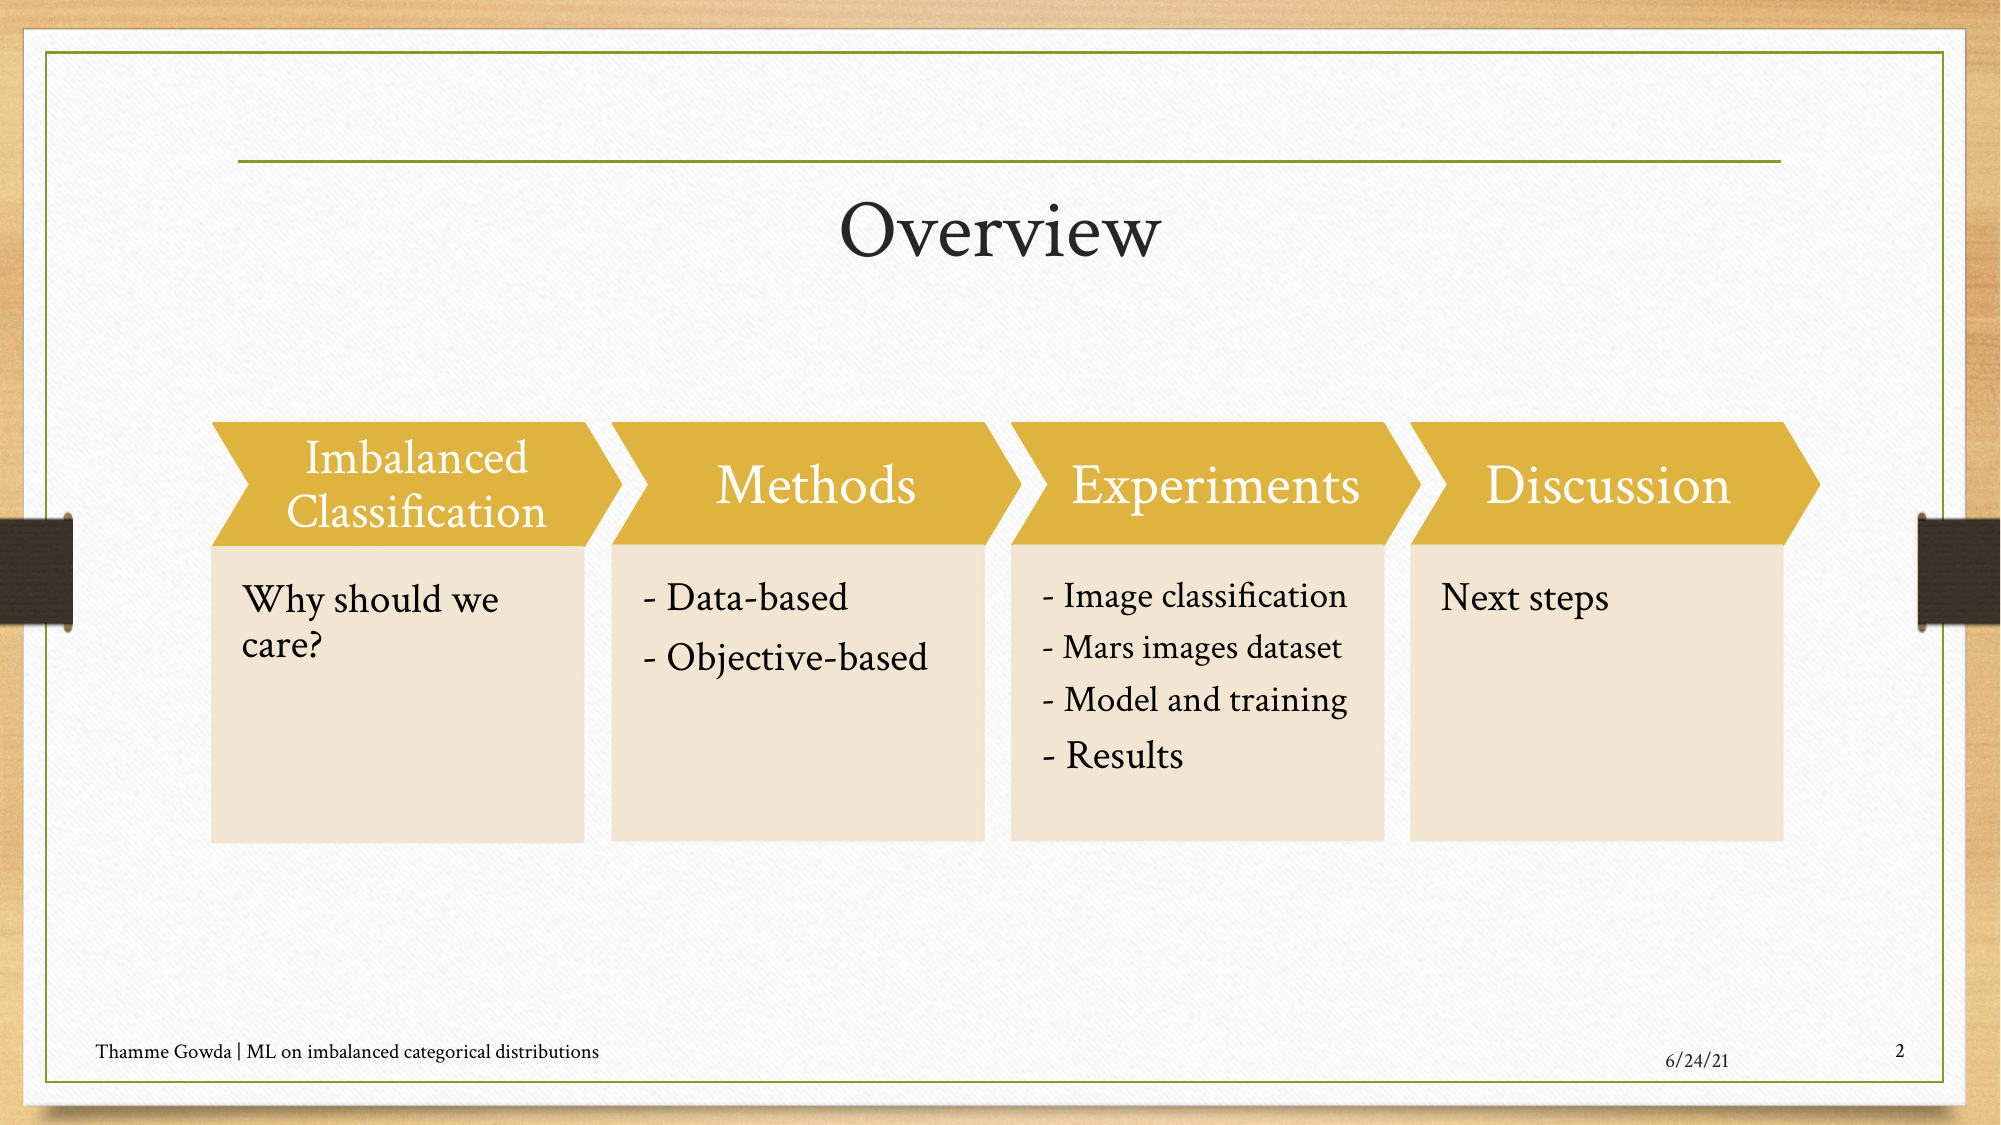

# Overview
Imbalanced Classification
Why should we care?
Methods
- Data-based
- Objective-based
Experiments
- Image classification
- Mars images dataset
- Model and training
- Results
Discussion
Next steps
Thamme Gowda | ML on imbalanced categorical distributions
2
6/24/21